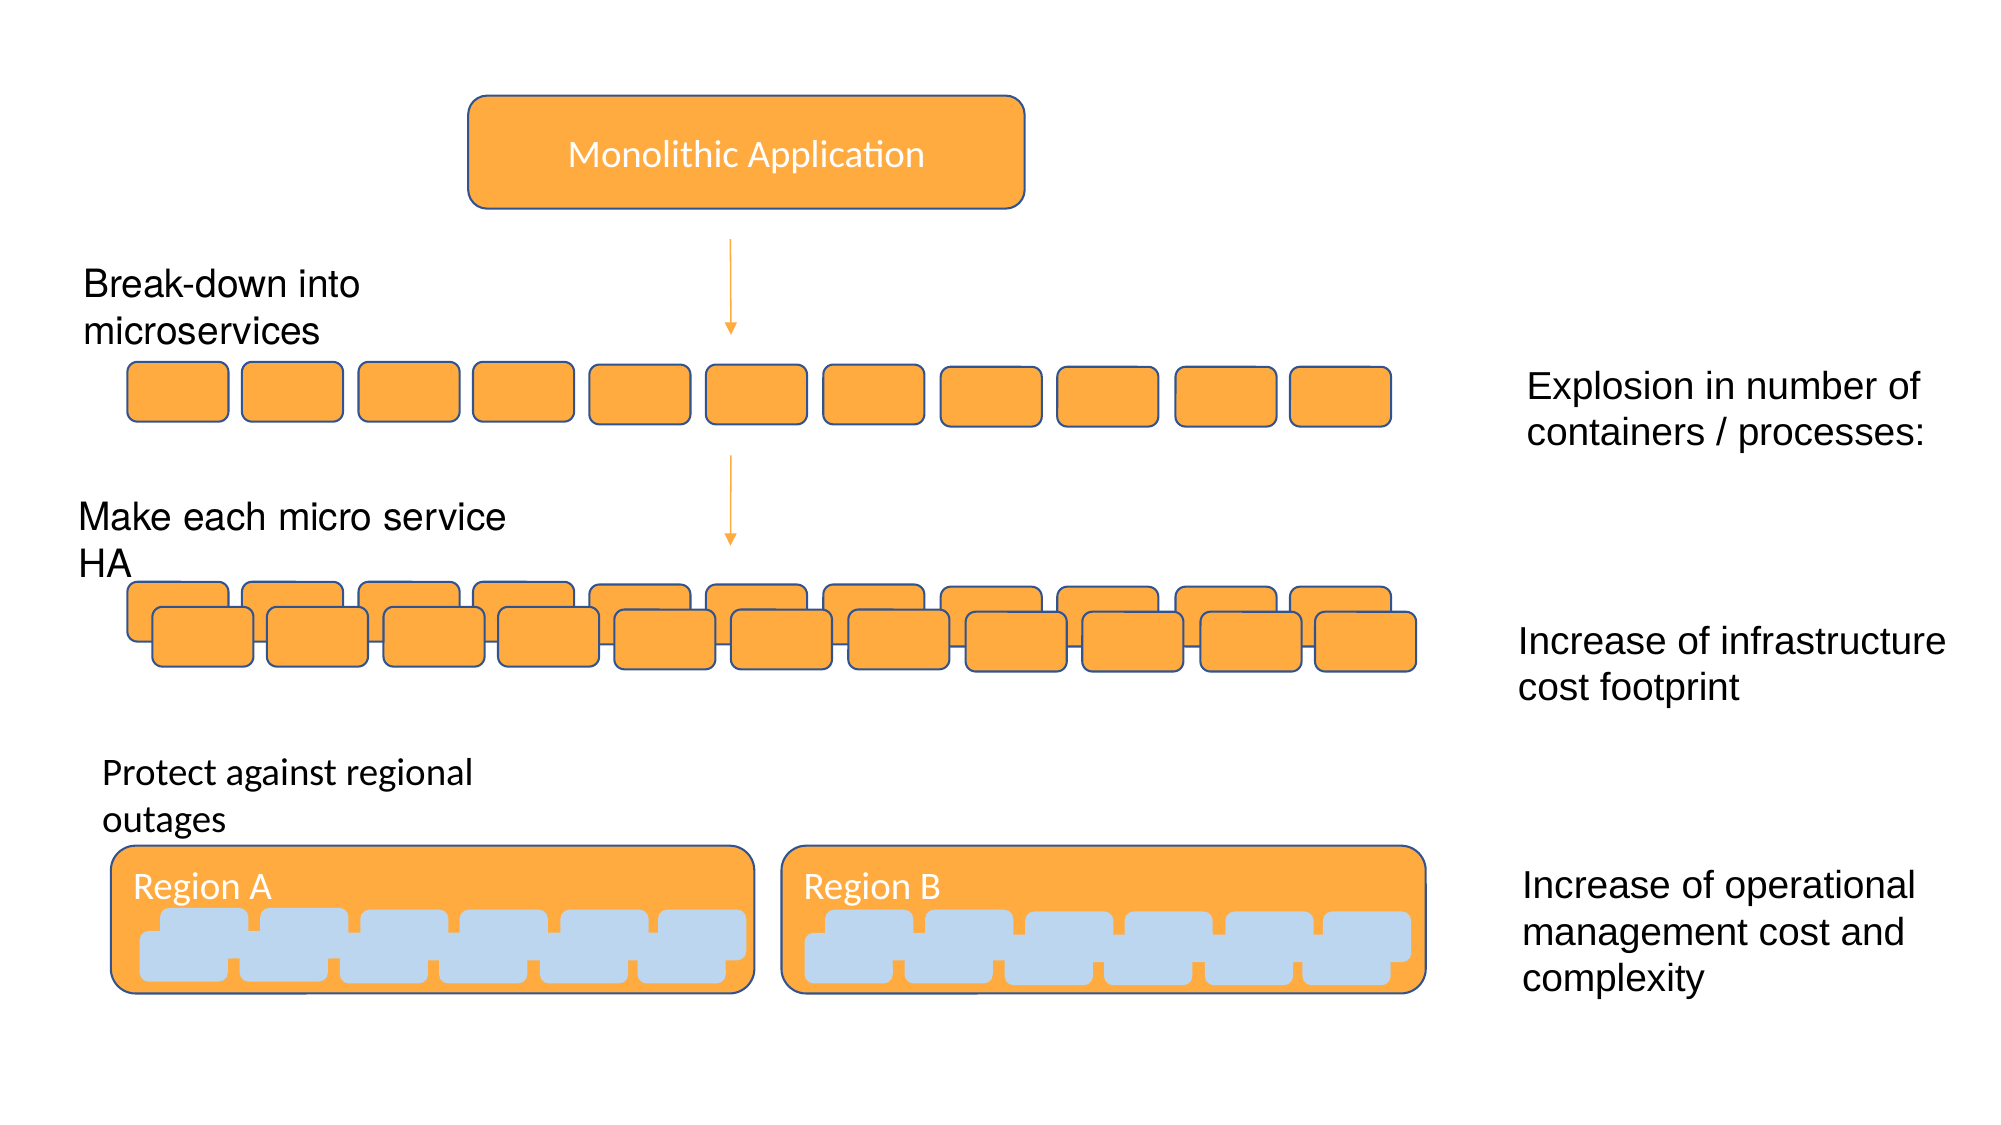

Monolithic Application
Break-down into microservices
Explosion in number of
containers / processes:

Make each micro service HA

Increase of infrastructure cost footprint

Protect against regional outages
Increase of operational
management cost and
complexity
Region B
Region A